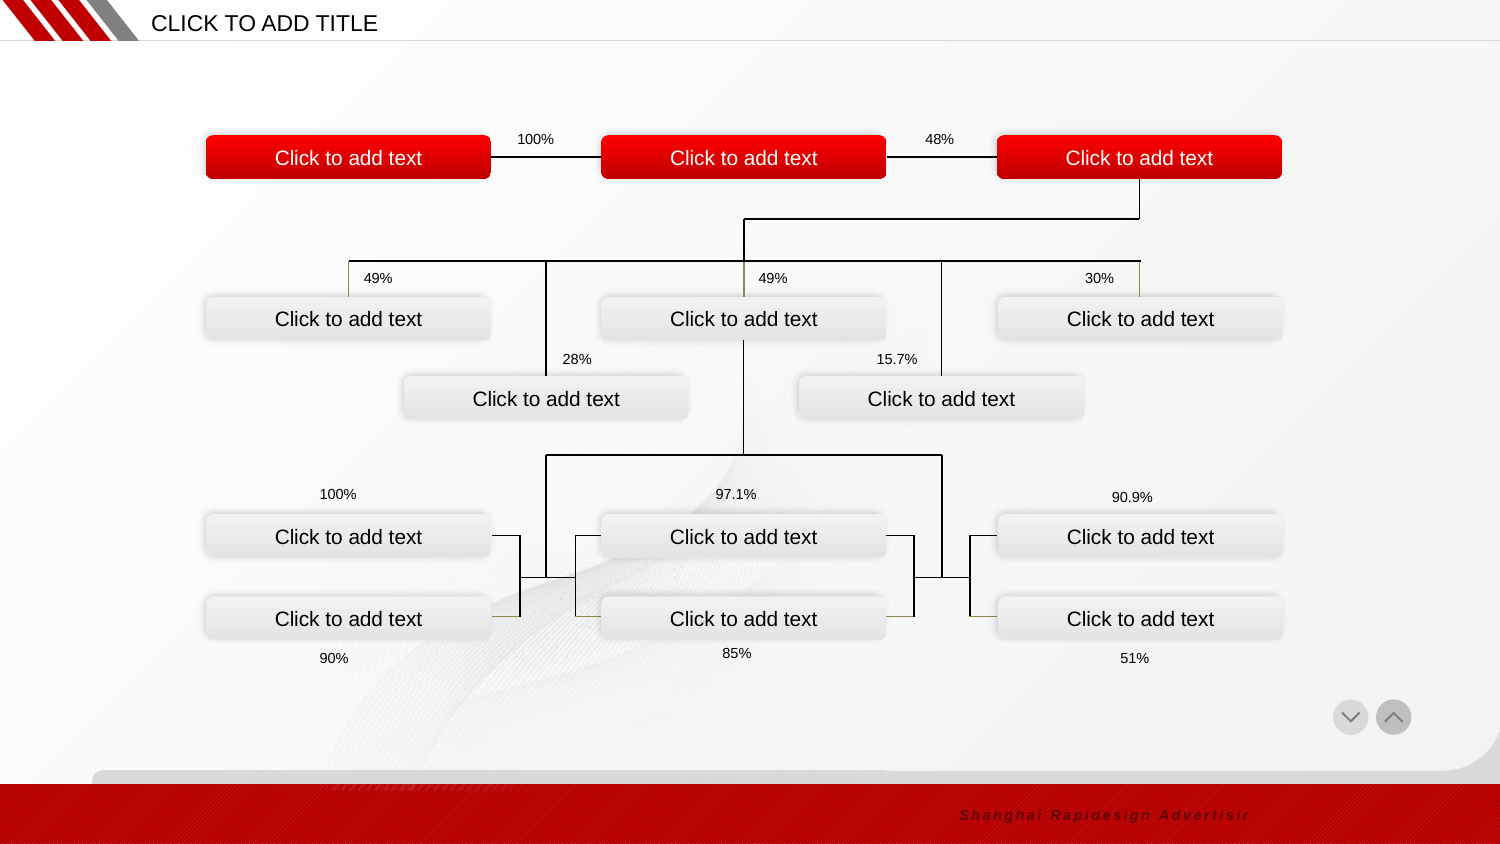

CLICK TO ADD TITLE
48%
100%
Click to add text
Click to add text
Click to add text
30%
49%
49%
Click to add text
Click to add text
Click to add text
28%
Click to add text
15.7%
Click to add text
100%
Click to add text
Click to add text
90%
97.1%
Click to add text
Click to add text
85%
90.9%
Click to add text
Click to add text
51%